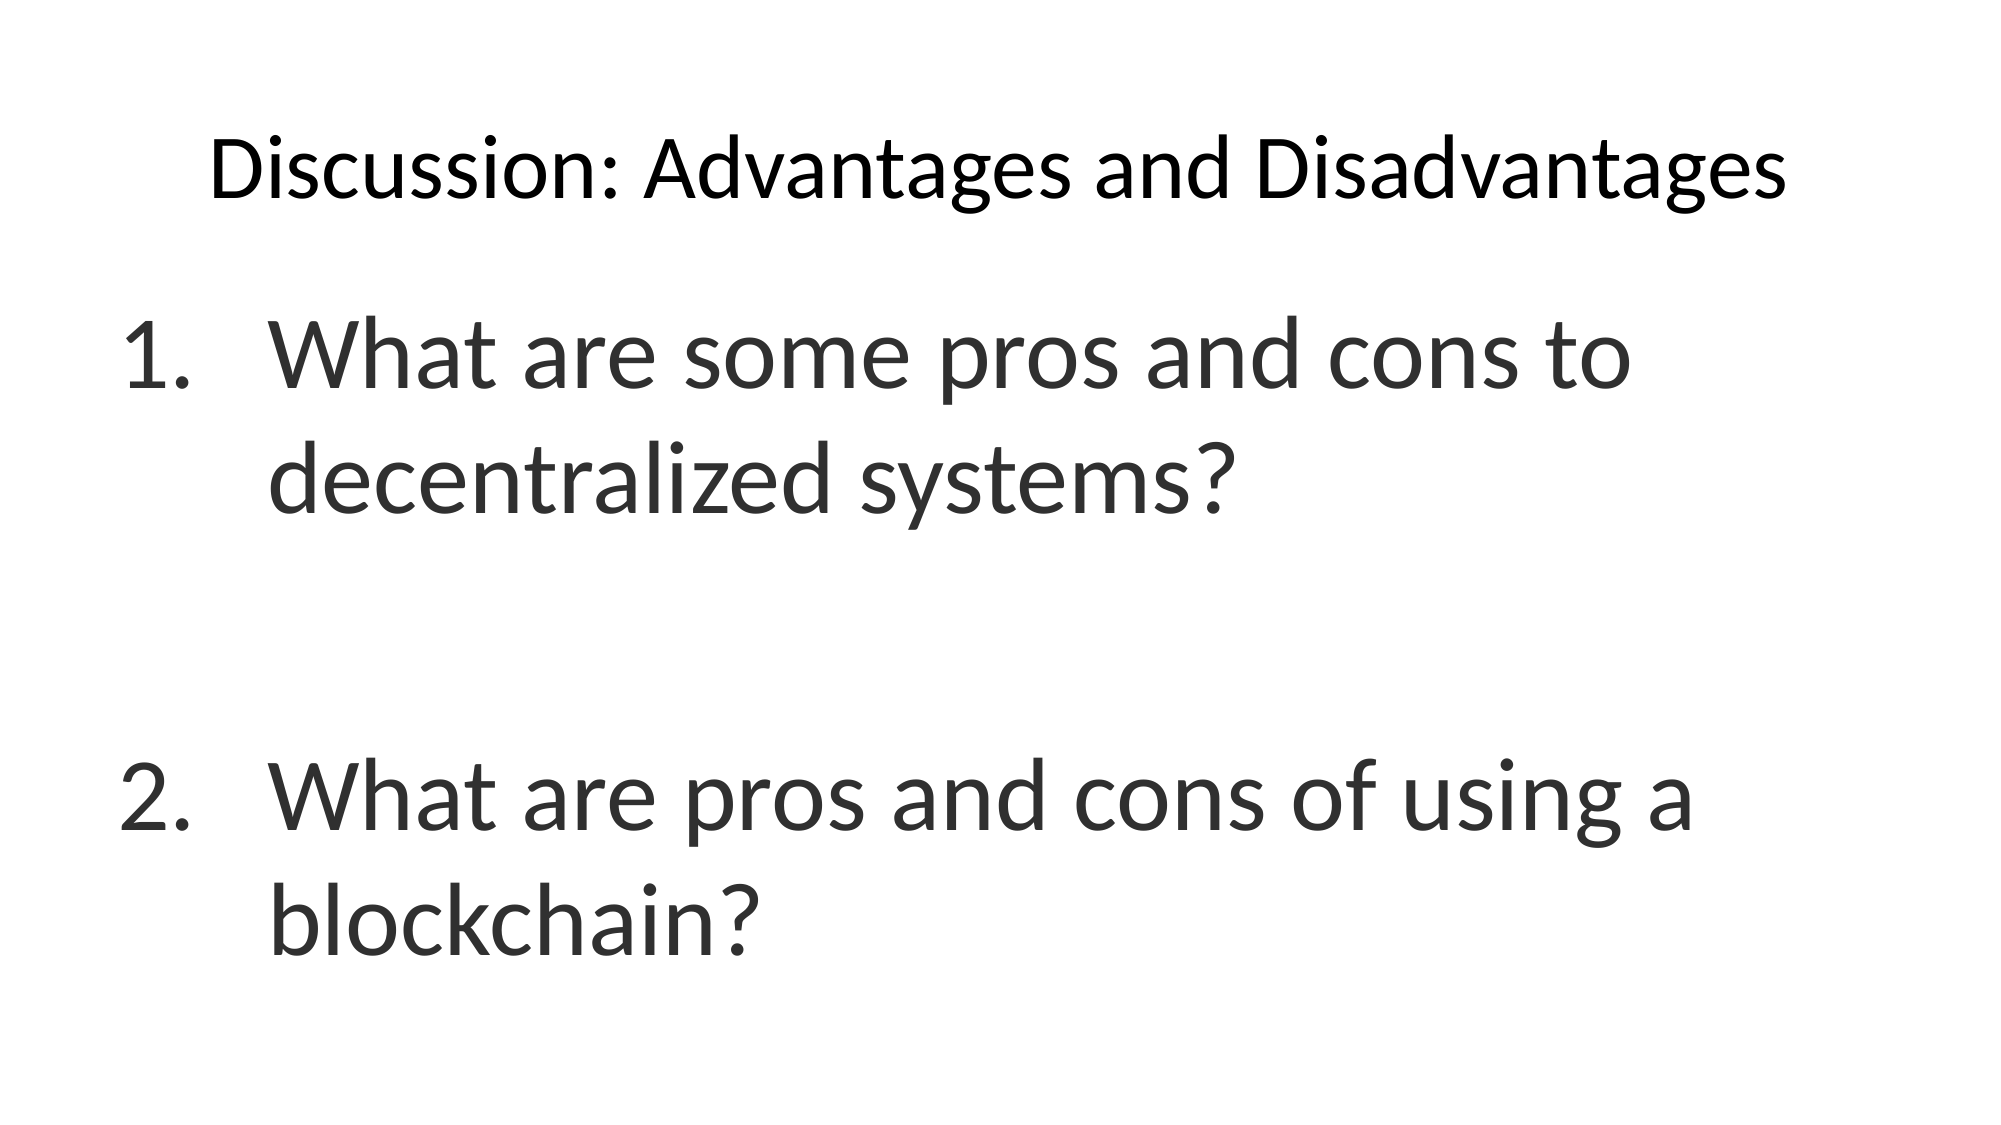

# Discussion: Advantages and Disadvantages
What are some pros and cons to decentralized systems?

What are pros and cons of using a blockchain?